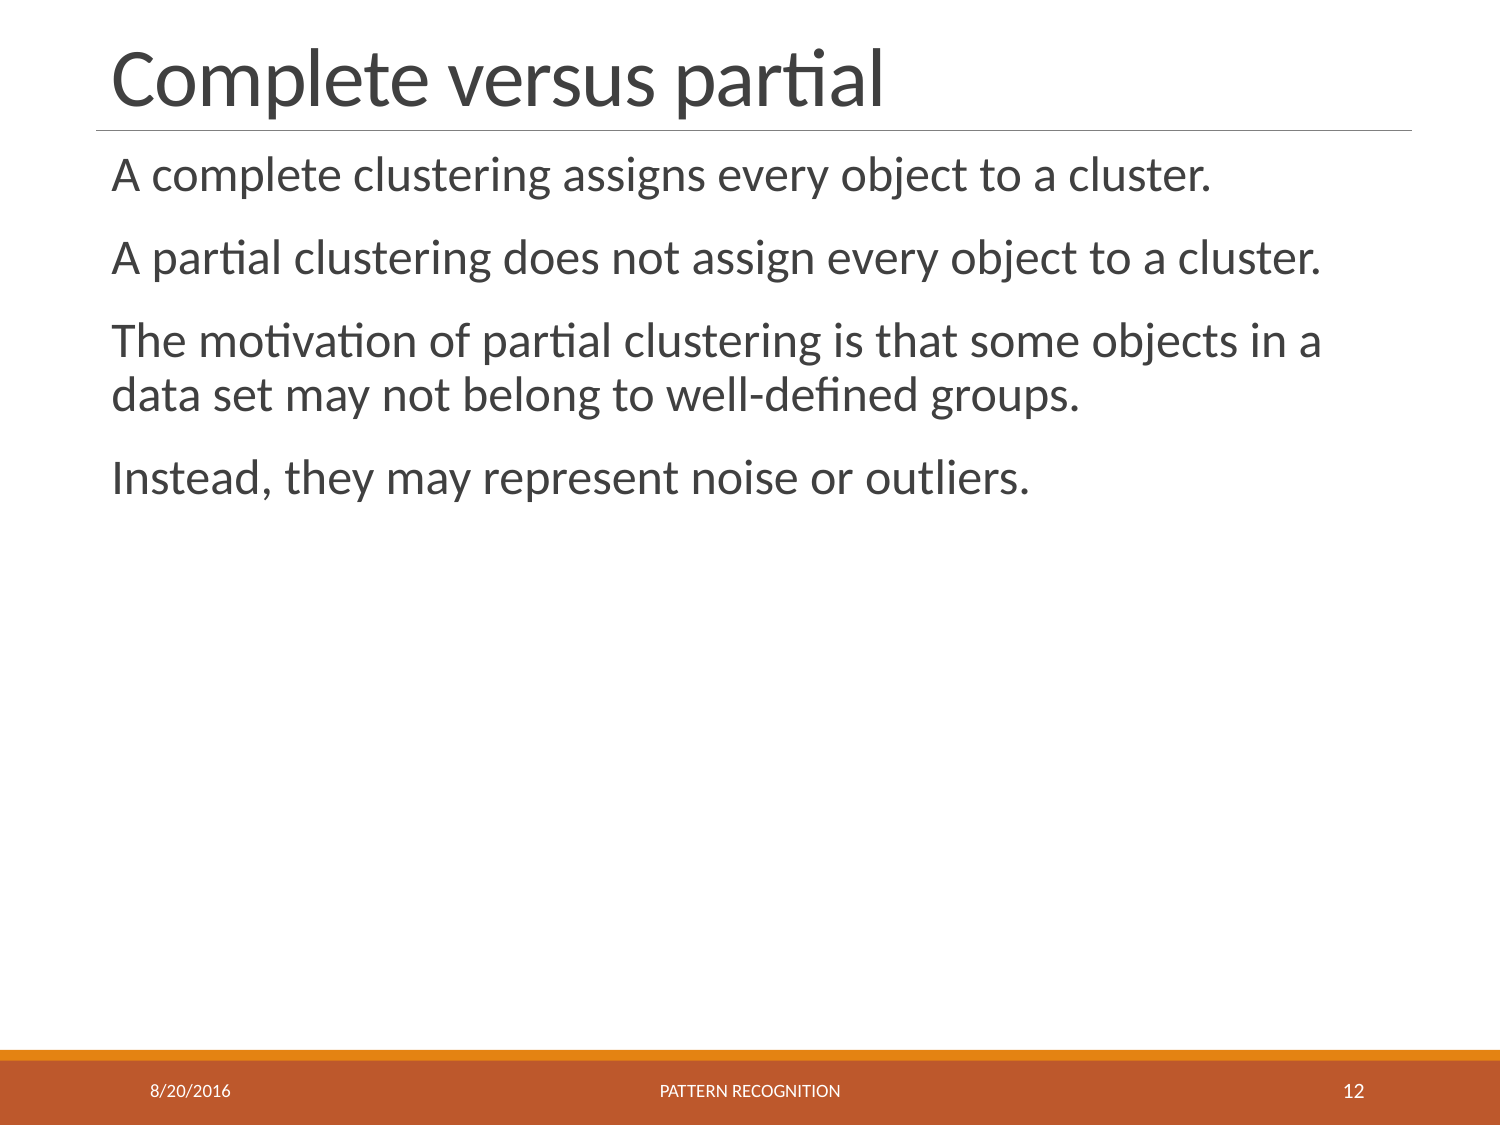

# Complete versus partial
A complete clustering assigns every object to a cluster.
A partial clustering does not assign every object to a cluster.
The motivation of partial clustering is that some objects in a data set may not belong to well-defined groups.
Instead, they may represent noise or outliers.
8/20/2016
Pattern recognition
12